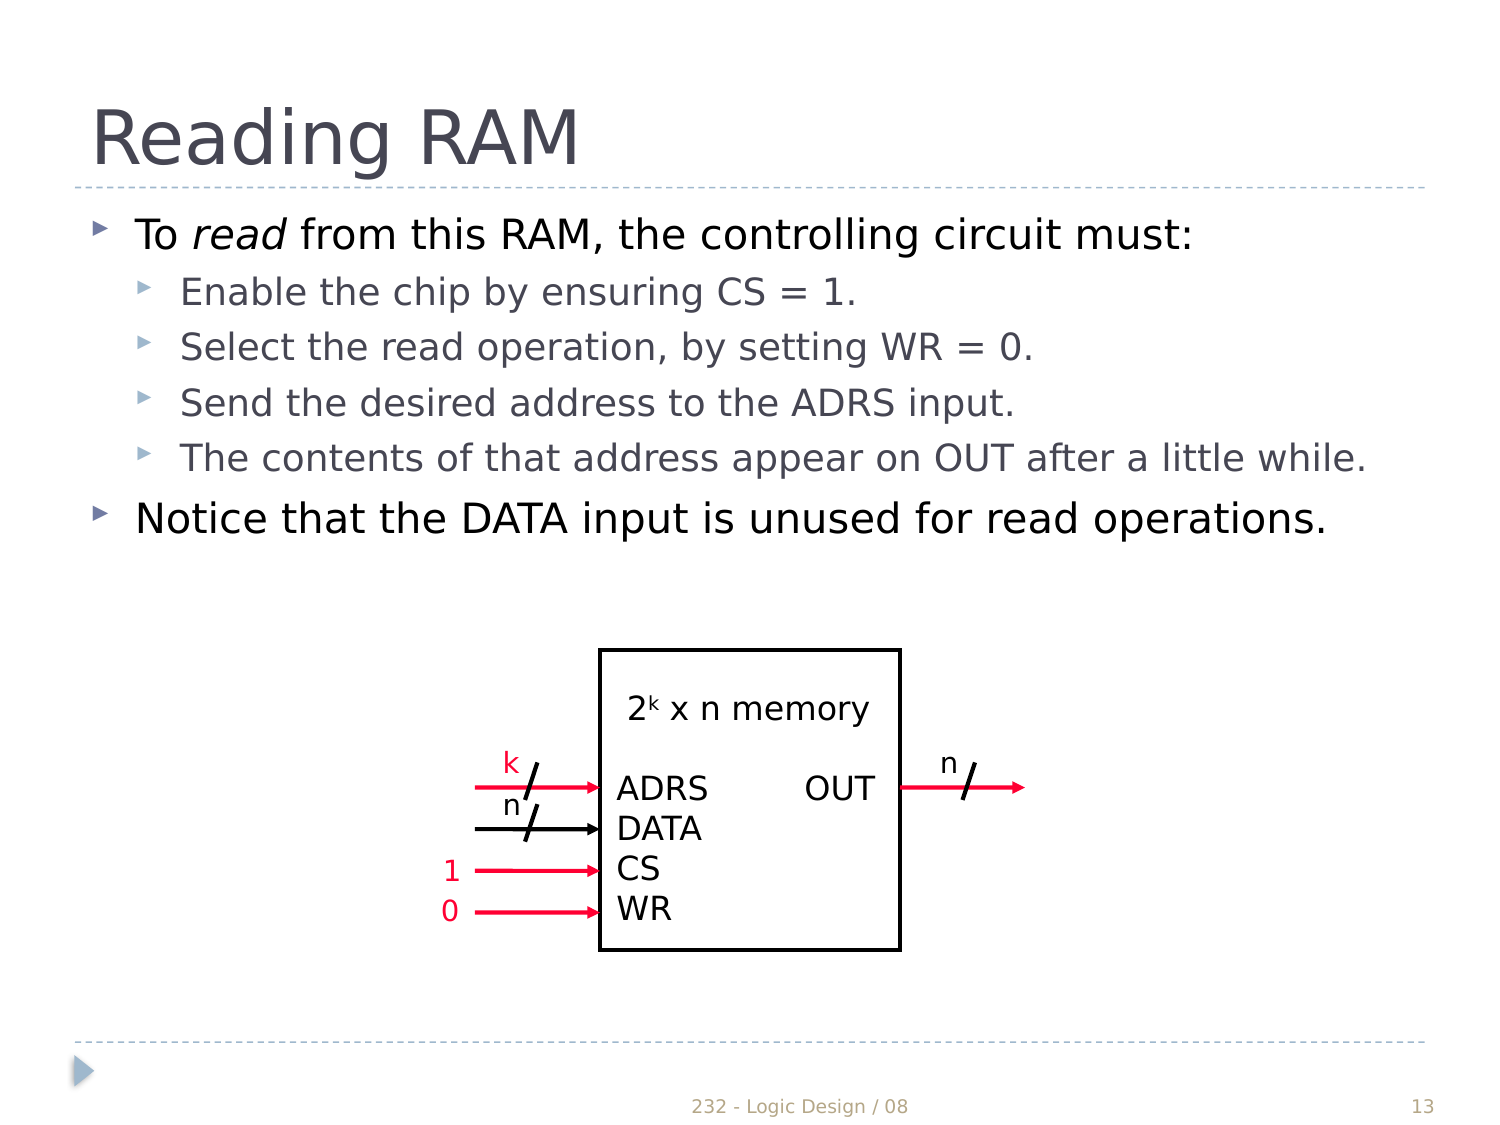

Reading RAM
To read from this RAM, the controlling circuit must:
Enable the chip by ensuring CS = 1.
Select the read operation, by setting WR = 0.
Send the desired address to the ADRS input.
The contents of that address appear on OUT after a little while.
Notice that the DATA input is unused for read operations.

 2k x n memory

ADRS	 OUT
DATA
CS
WR
k

n

n

1

0

232 - Logic Design / 08
13